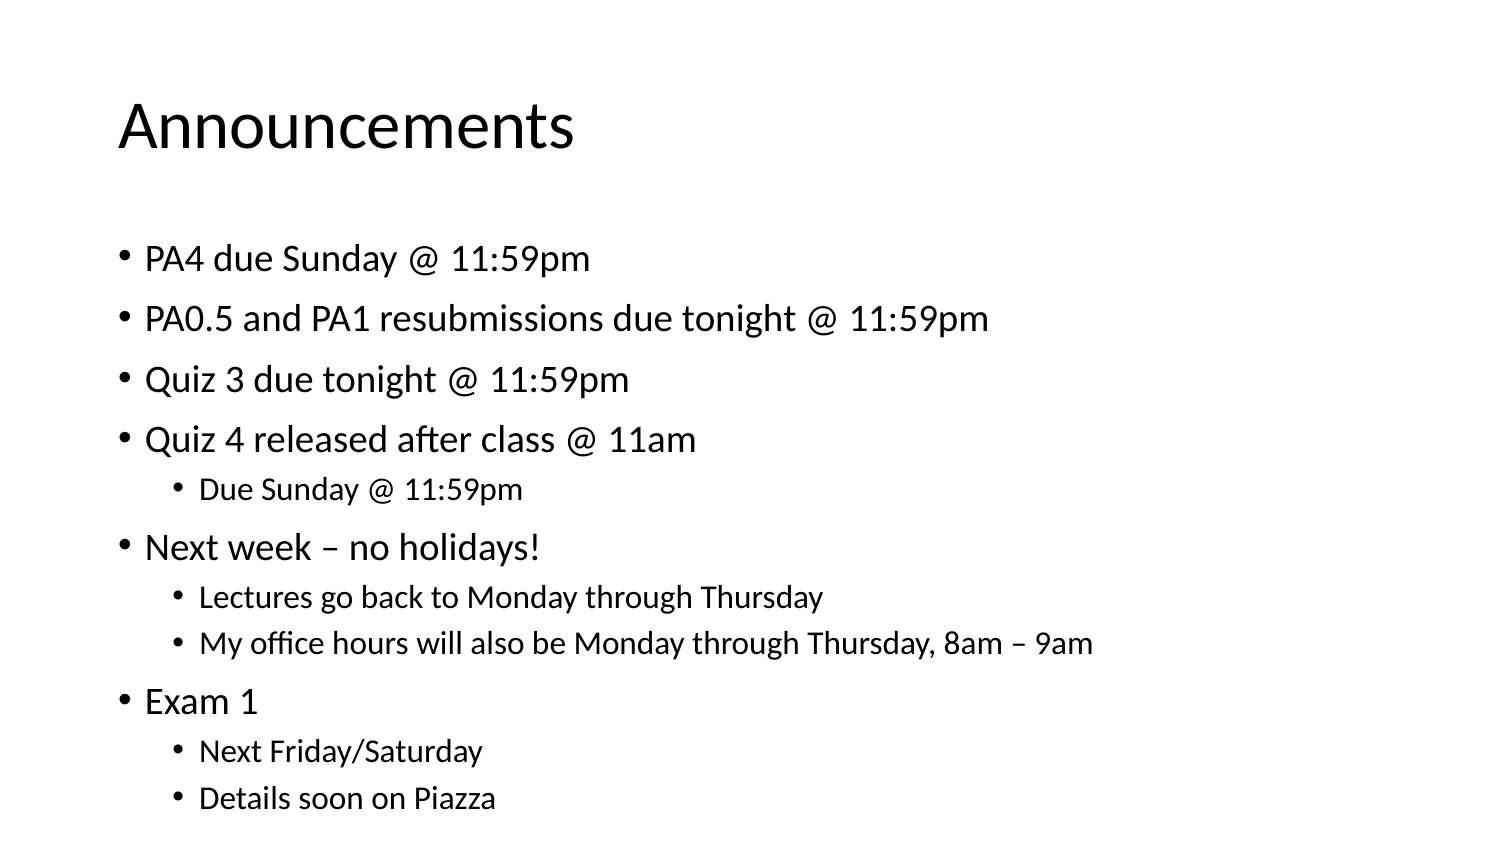

# Announcements
PA4 due Sunday @ 11:59pm
PA0.5 and PA1 resubmissions due tonight @ 11:59pm
Quiz 3 due tonight @ 11:59pm
Quiz 4 released after class @ 11am
Due Sunday @ 11:59pm
Next week – no holidays!
Lectures go back to Monday through Thursday
My office hours will also be Monday through Thursday, 8am – 9am
Exam 1
Next Friday/Saturday
Details soon on Piazza